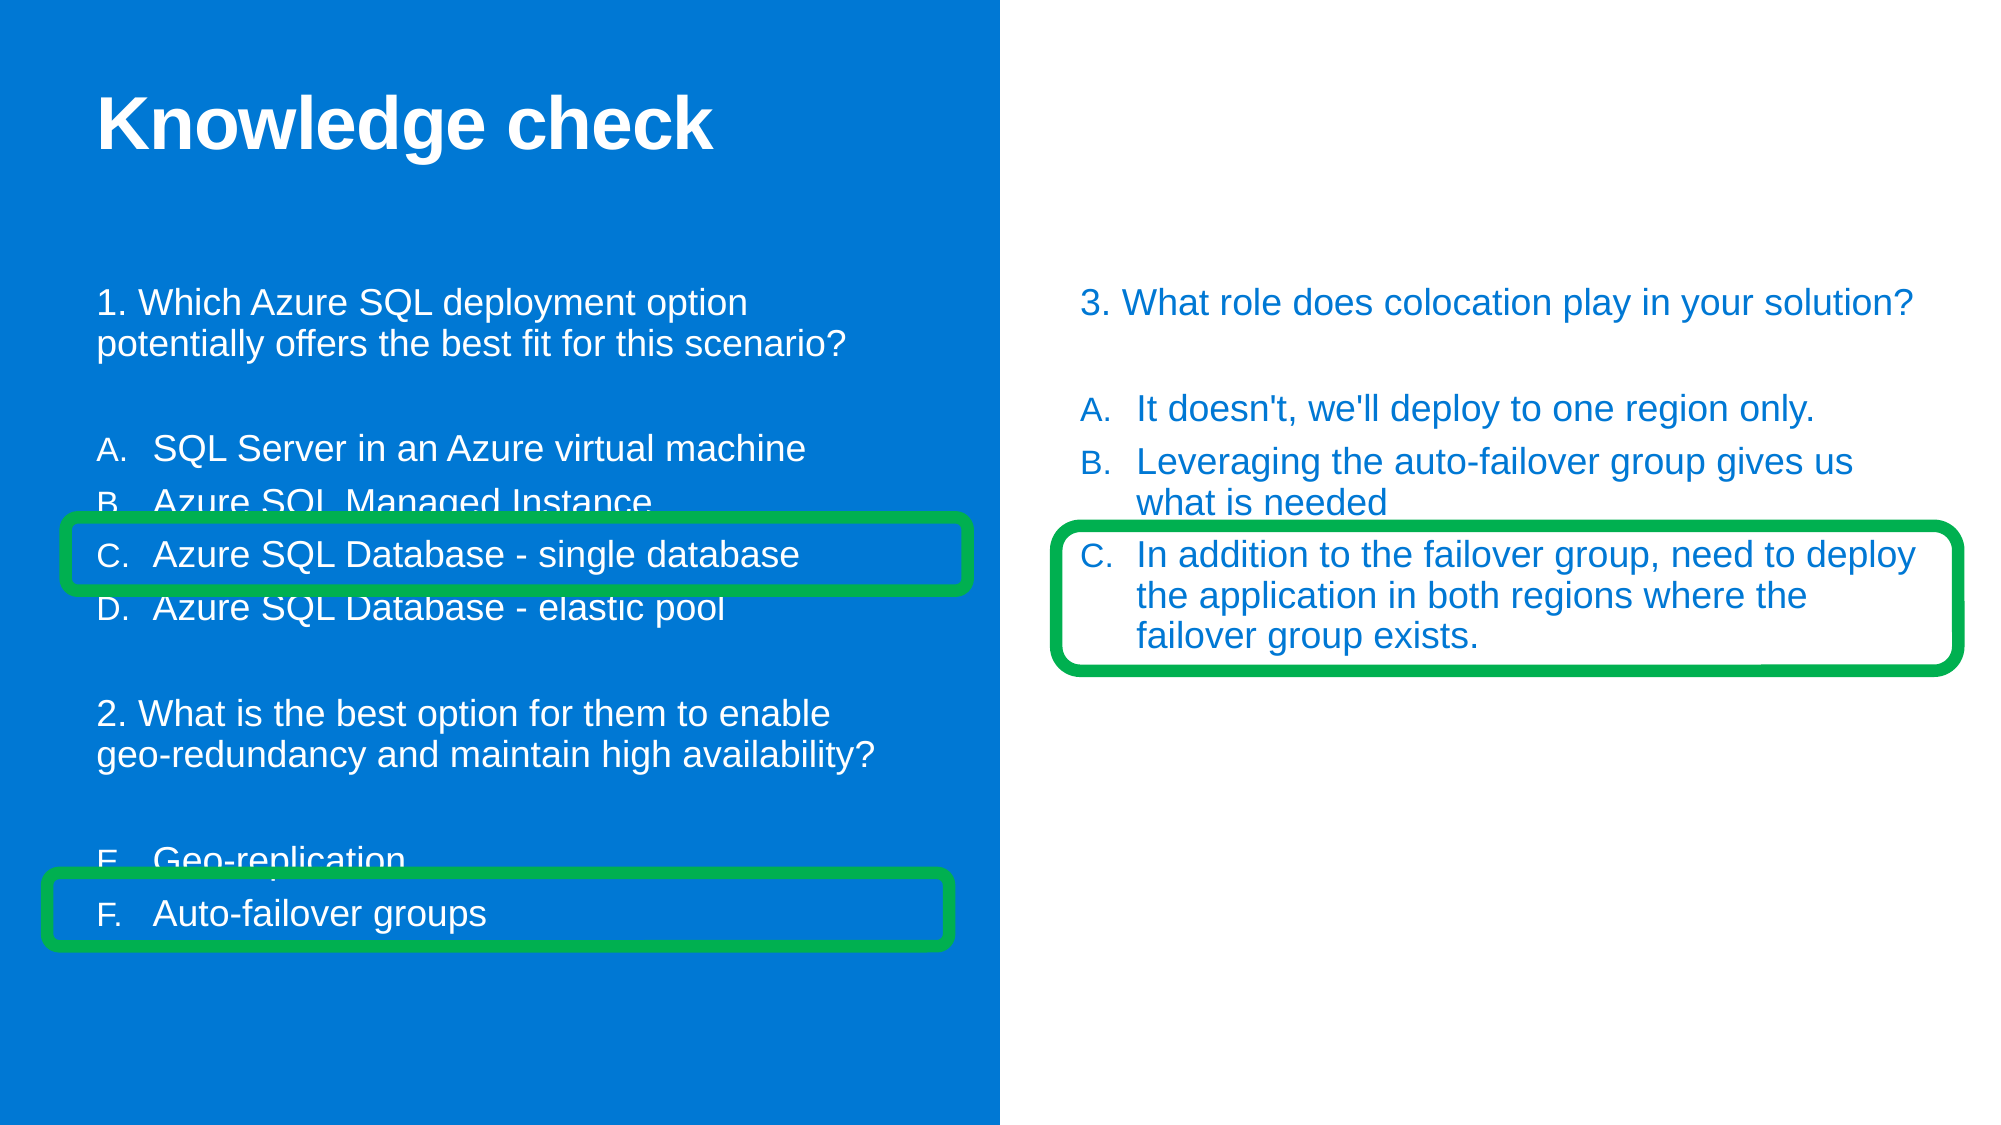

# Knowledge check
1. Which Azure SQL deployment option potentially offers the best fit for this scenario?

SQL Server in an Azure virtual machine
Azure SQL Managed Instance
Azure SQL Database - single database
Azure SQL Database - elastic pool

2. What is the best option for them to enable geo-redundancy and maintain high availability?

Geo-replication
Auto-failover groups
3. What role does colocation play in your solution?

It doesn't, we'll deploy to one region only.
Leveraging the auto-failover group gives us what is needed
In addition to the failover group, need to deploy the application in both regions where the failover group exists.